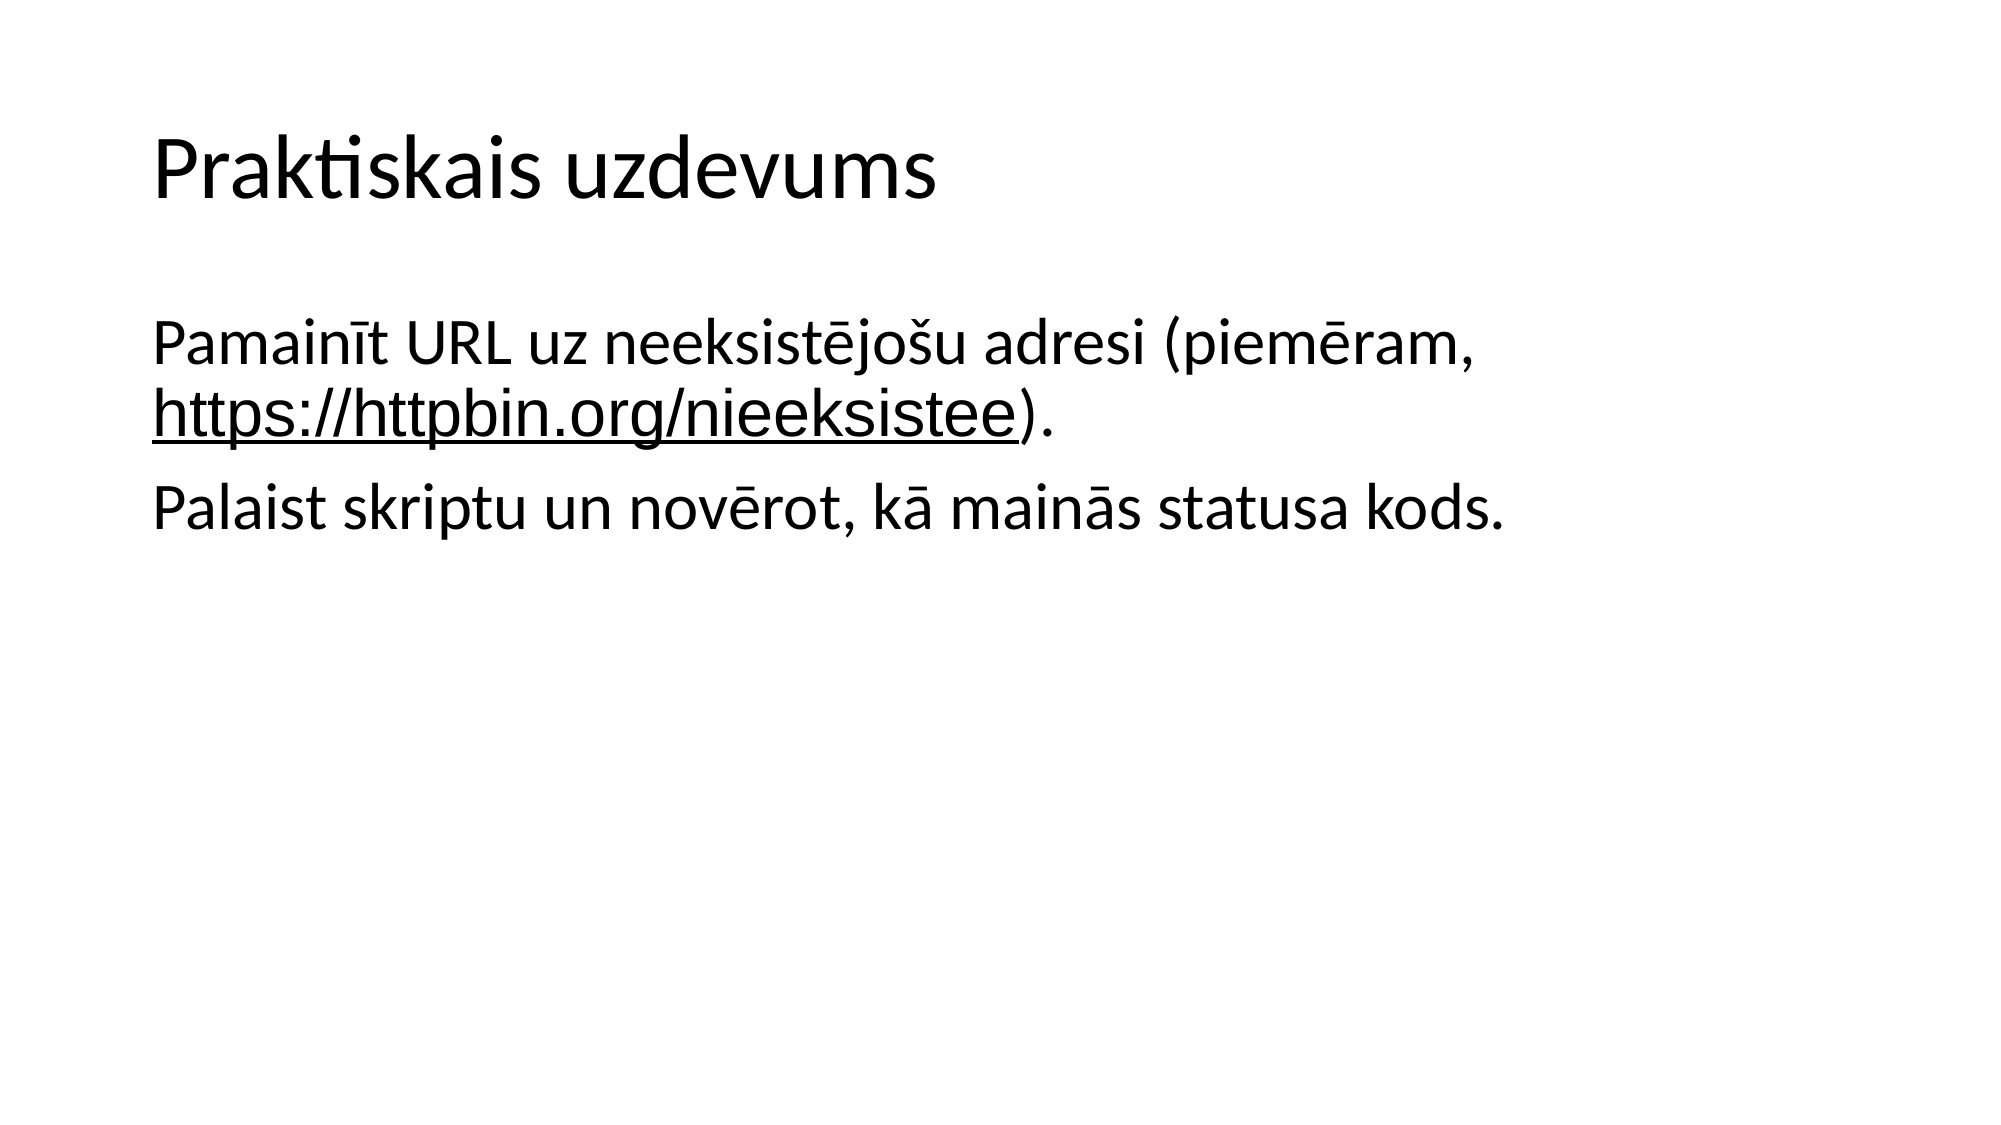

# Praktiskais uzdevums
Pamainīt URL uz neeksistējošu adresi (piemēram, https://httpbin.org/nieeksistee).
Palaist skriptu un novērot, kā mainās statusa kods.